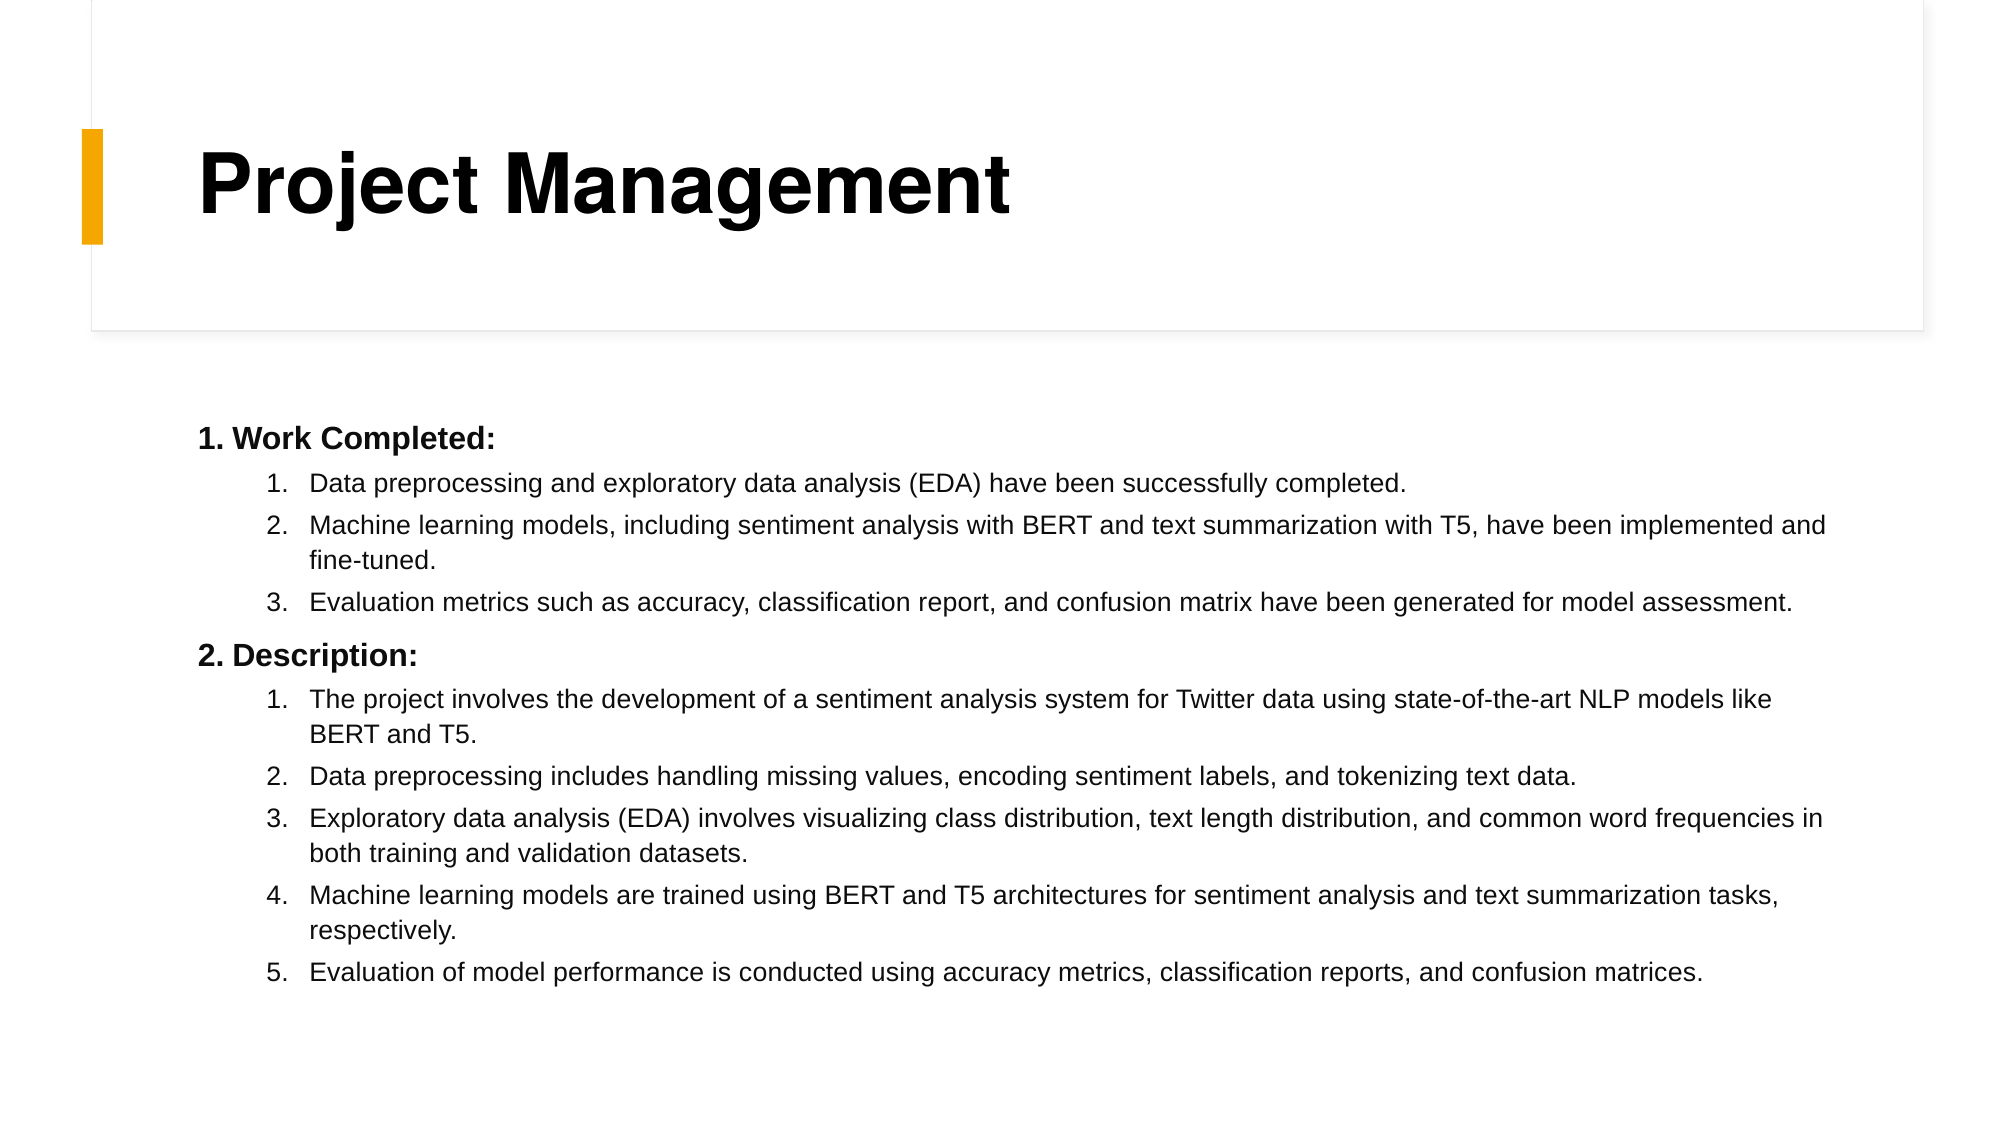

# Project Management
Work Completed:
Data preprocessing and exploratory data analysis (EDA) have been successfully completed.
Machine learning models, including sentiment analysis with BERT and text summarization with T5, have been implemented and fine-tuned.
Evaluation metrics such as accuracy, classification report, and confusion matrix have been generated for model assessment.
Description:
The project involves the development of a sentiment analysis system for Twitter data using state-of-the-art NLP models like BERT and T5.
Data preprocessing includes handling missing values, encoding sentiment labels, and tokenizing text data.
Exploratory data analysis (EDA) involves visualizing class distribution, text length distribution, and common word frequencies in both training and validation datasets.
Machine learning models are trained using BERT and T5 architectures for sentiment analysis and text summarization tasks, respectively.
Evaluation of model performance is conducted using accuracy metrics, classification reports, and confusion matrices.